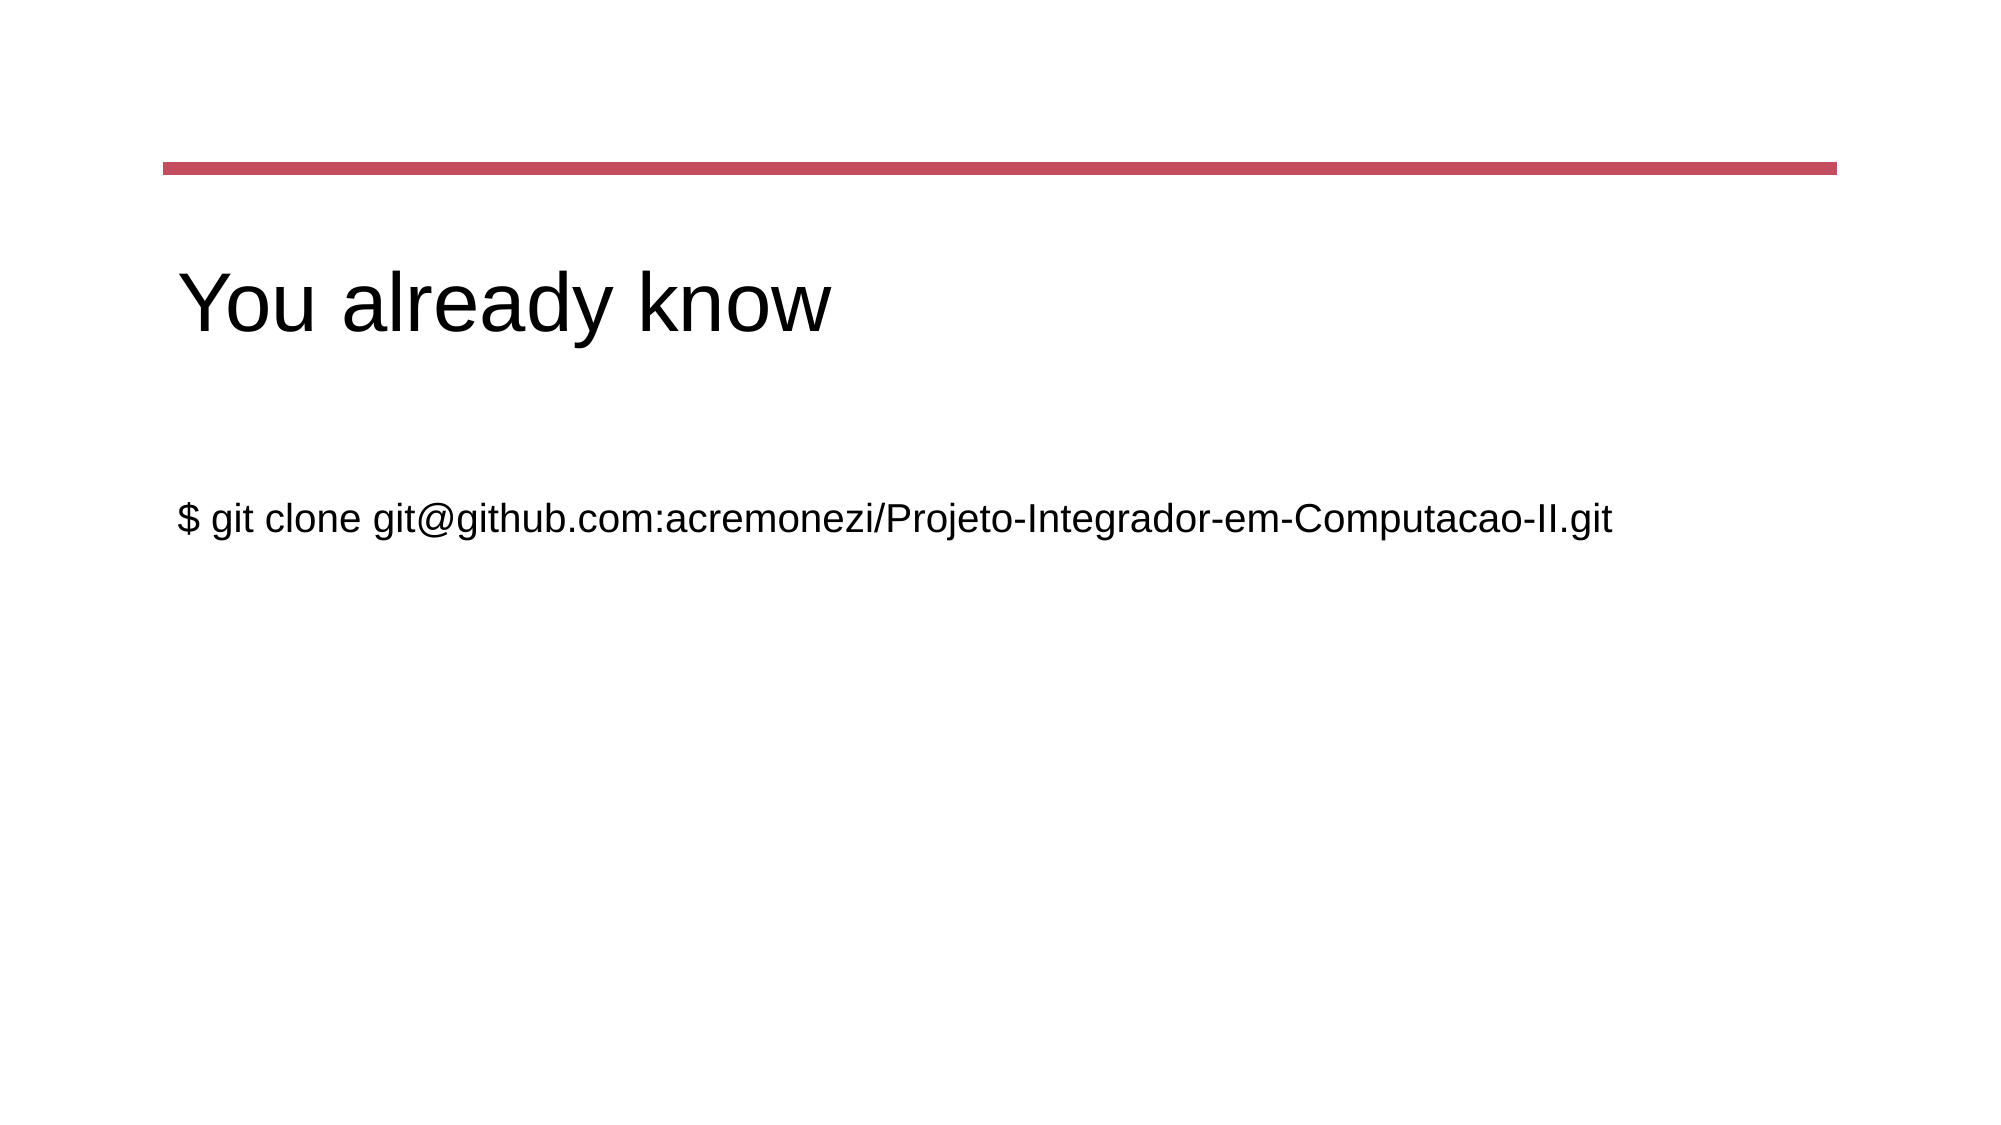

# You already know
$ git clone git@github.com:acremonezi/Projeto-Integrador-em-Computacao-II.git